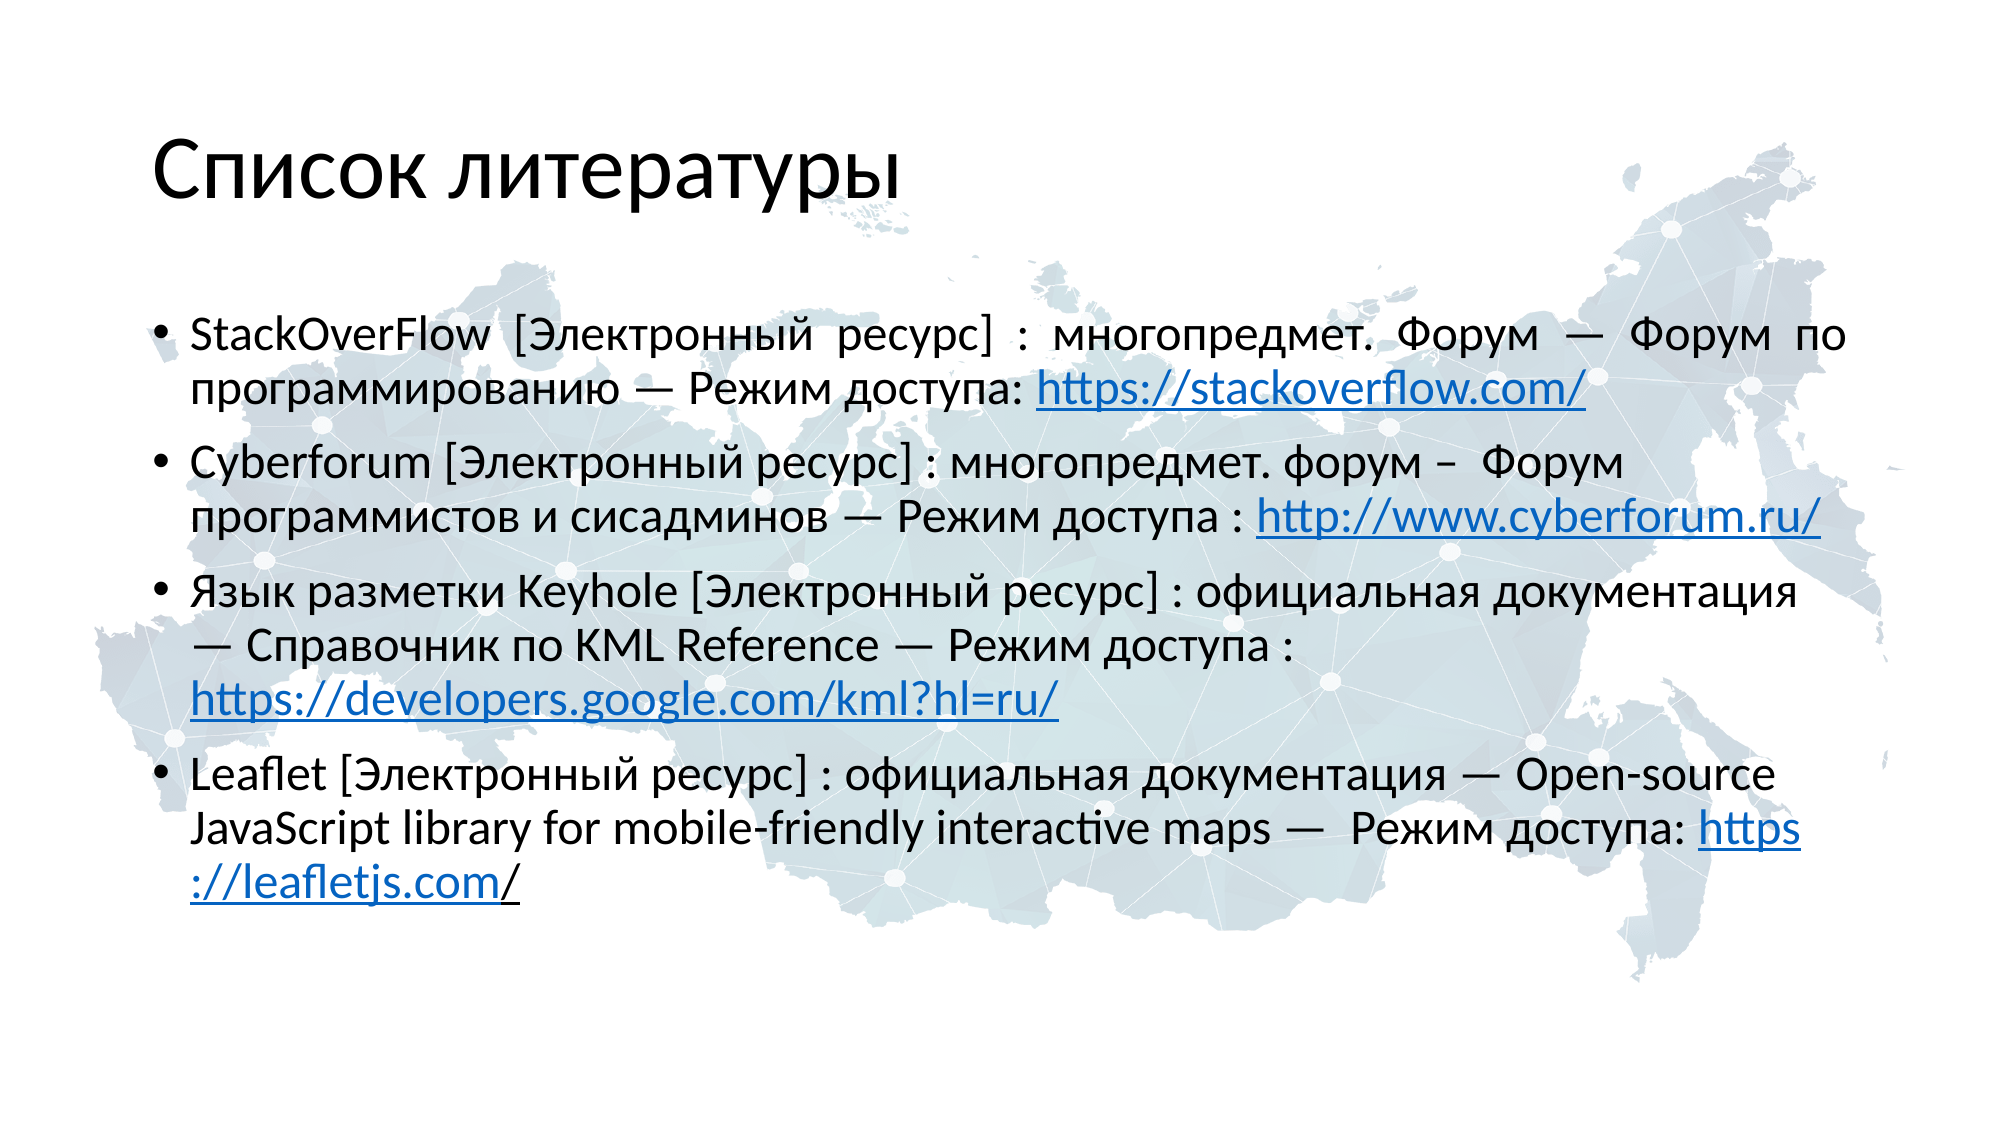

# Список литературы
StackOverFlow [Электронный ресурс] : многопредмет. Форум — Форум по программированию — Режим доступа: https://stackoverflow.com/
Сyberforum [Электронный ресурс] : многопредмет. форум –  Форум программистов и сисадминов — Режим доступа : http://www.cyberforum.ru/
Язык разметки Keyhole [Электронный ресурс] : официальная документация — Справочник по KML Reference — Режим доступа : https://developers.google.com/kml?hl=ru/
Leaflet [Электронный ресурс] : официальная документация — Open-source JavaScript library for mobile-friendly interactive maps —  Режим доступа: https://leafletjs.com/